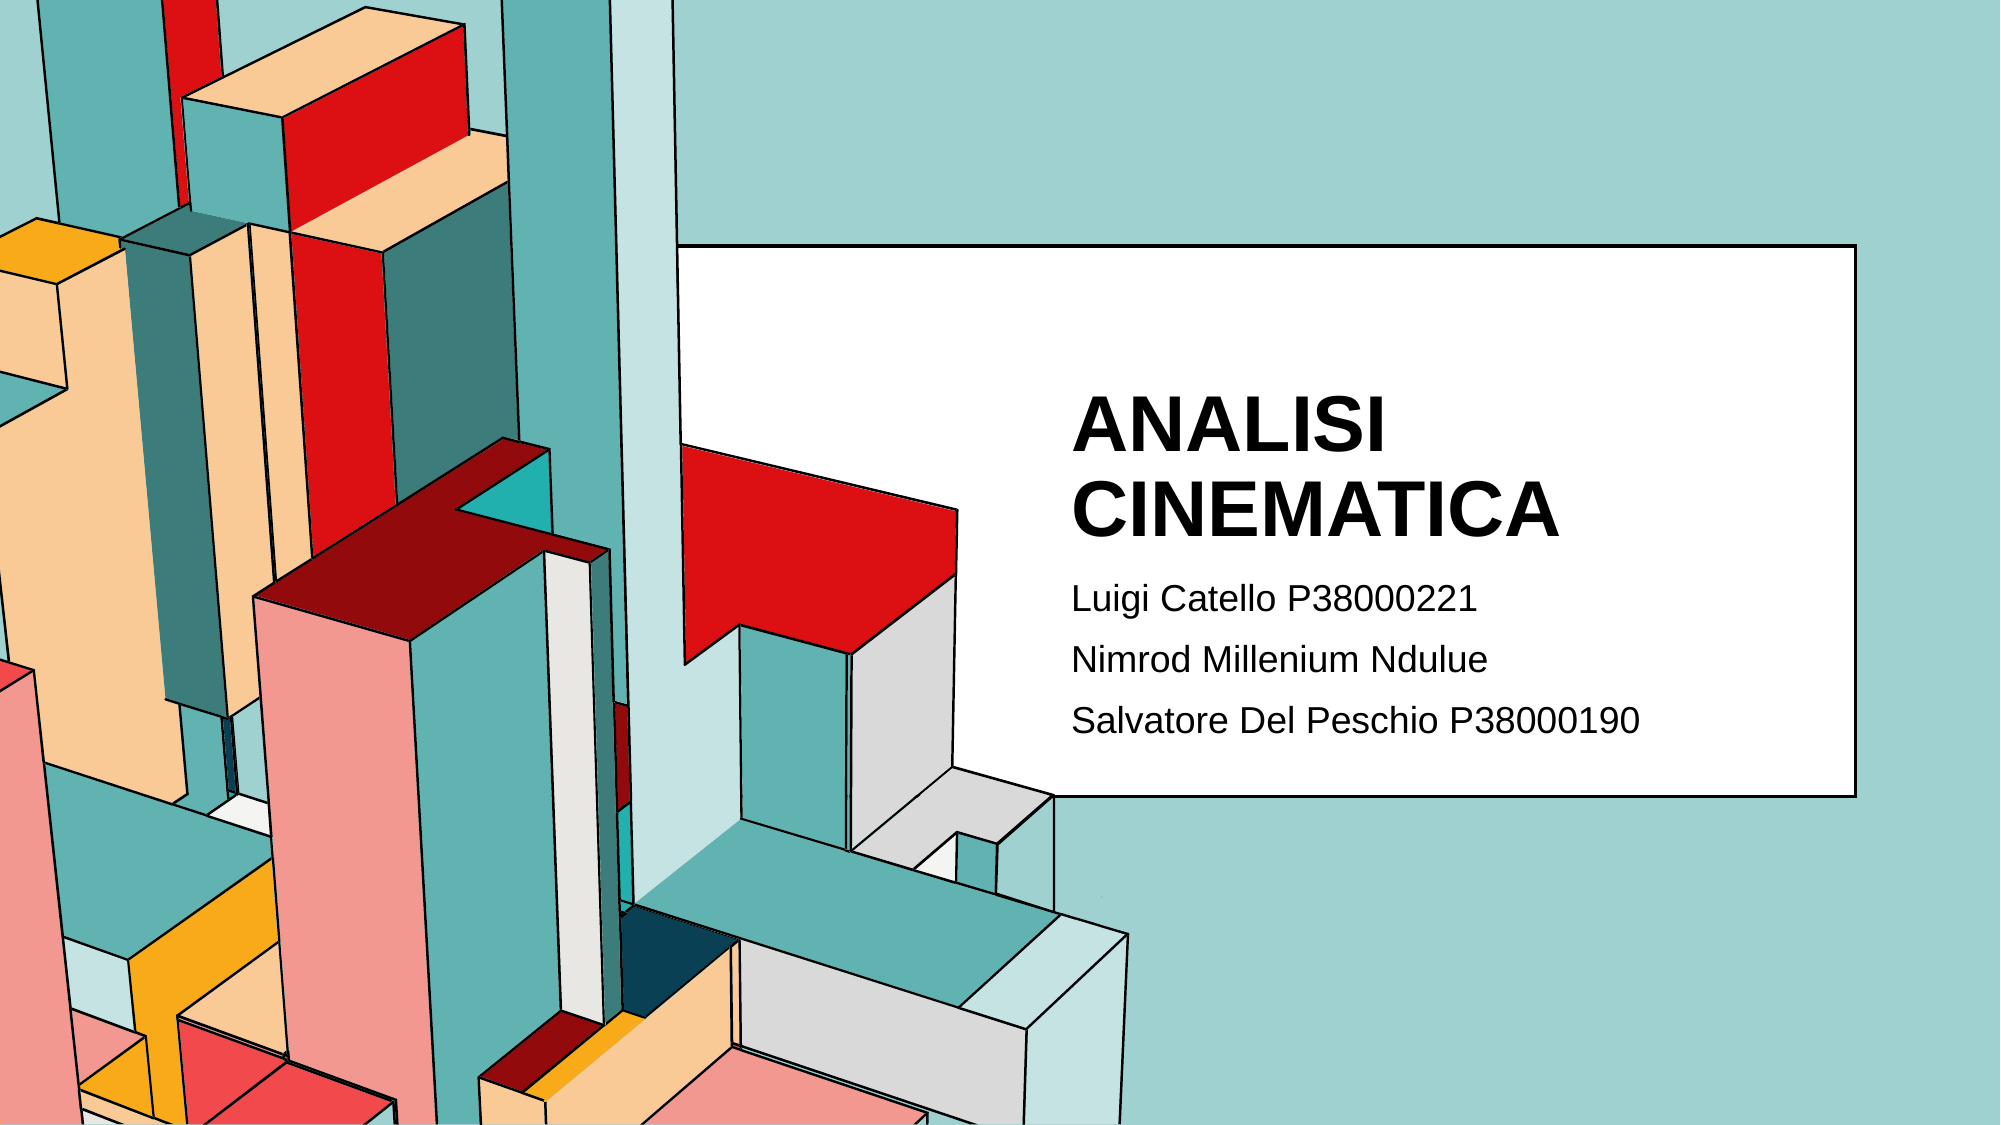

# ANALISI CINEMATICA
Luigi Catello P38000221
Nimrod Millenium Ndulue
Salvatore Del Peschio P38000190